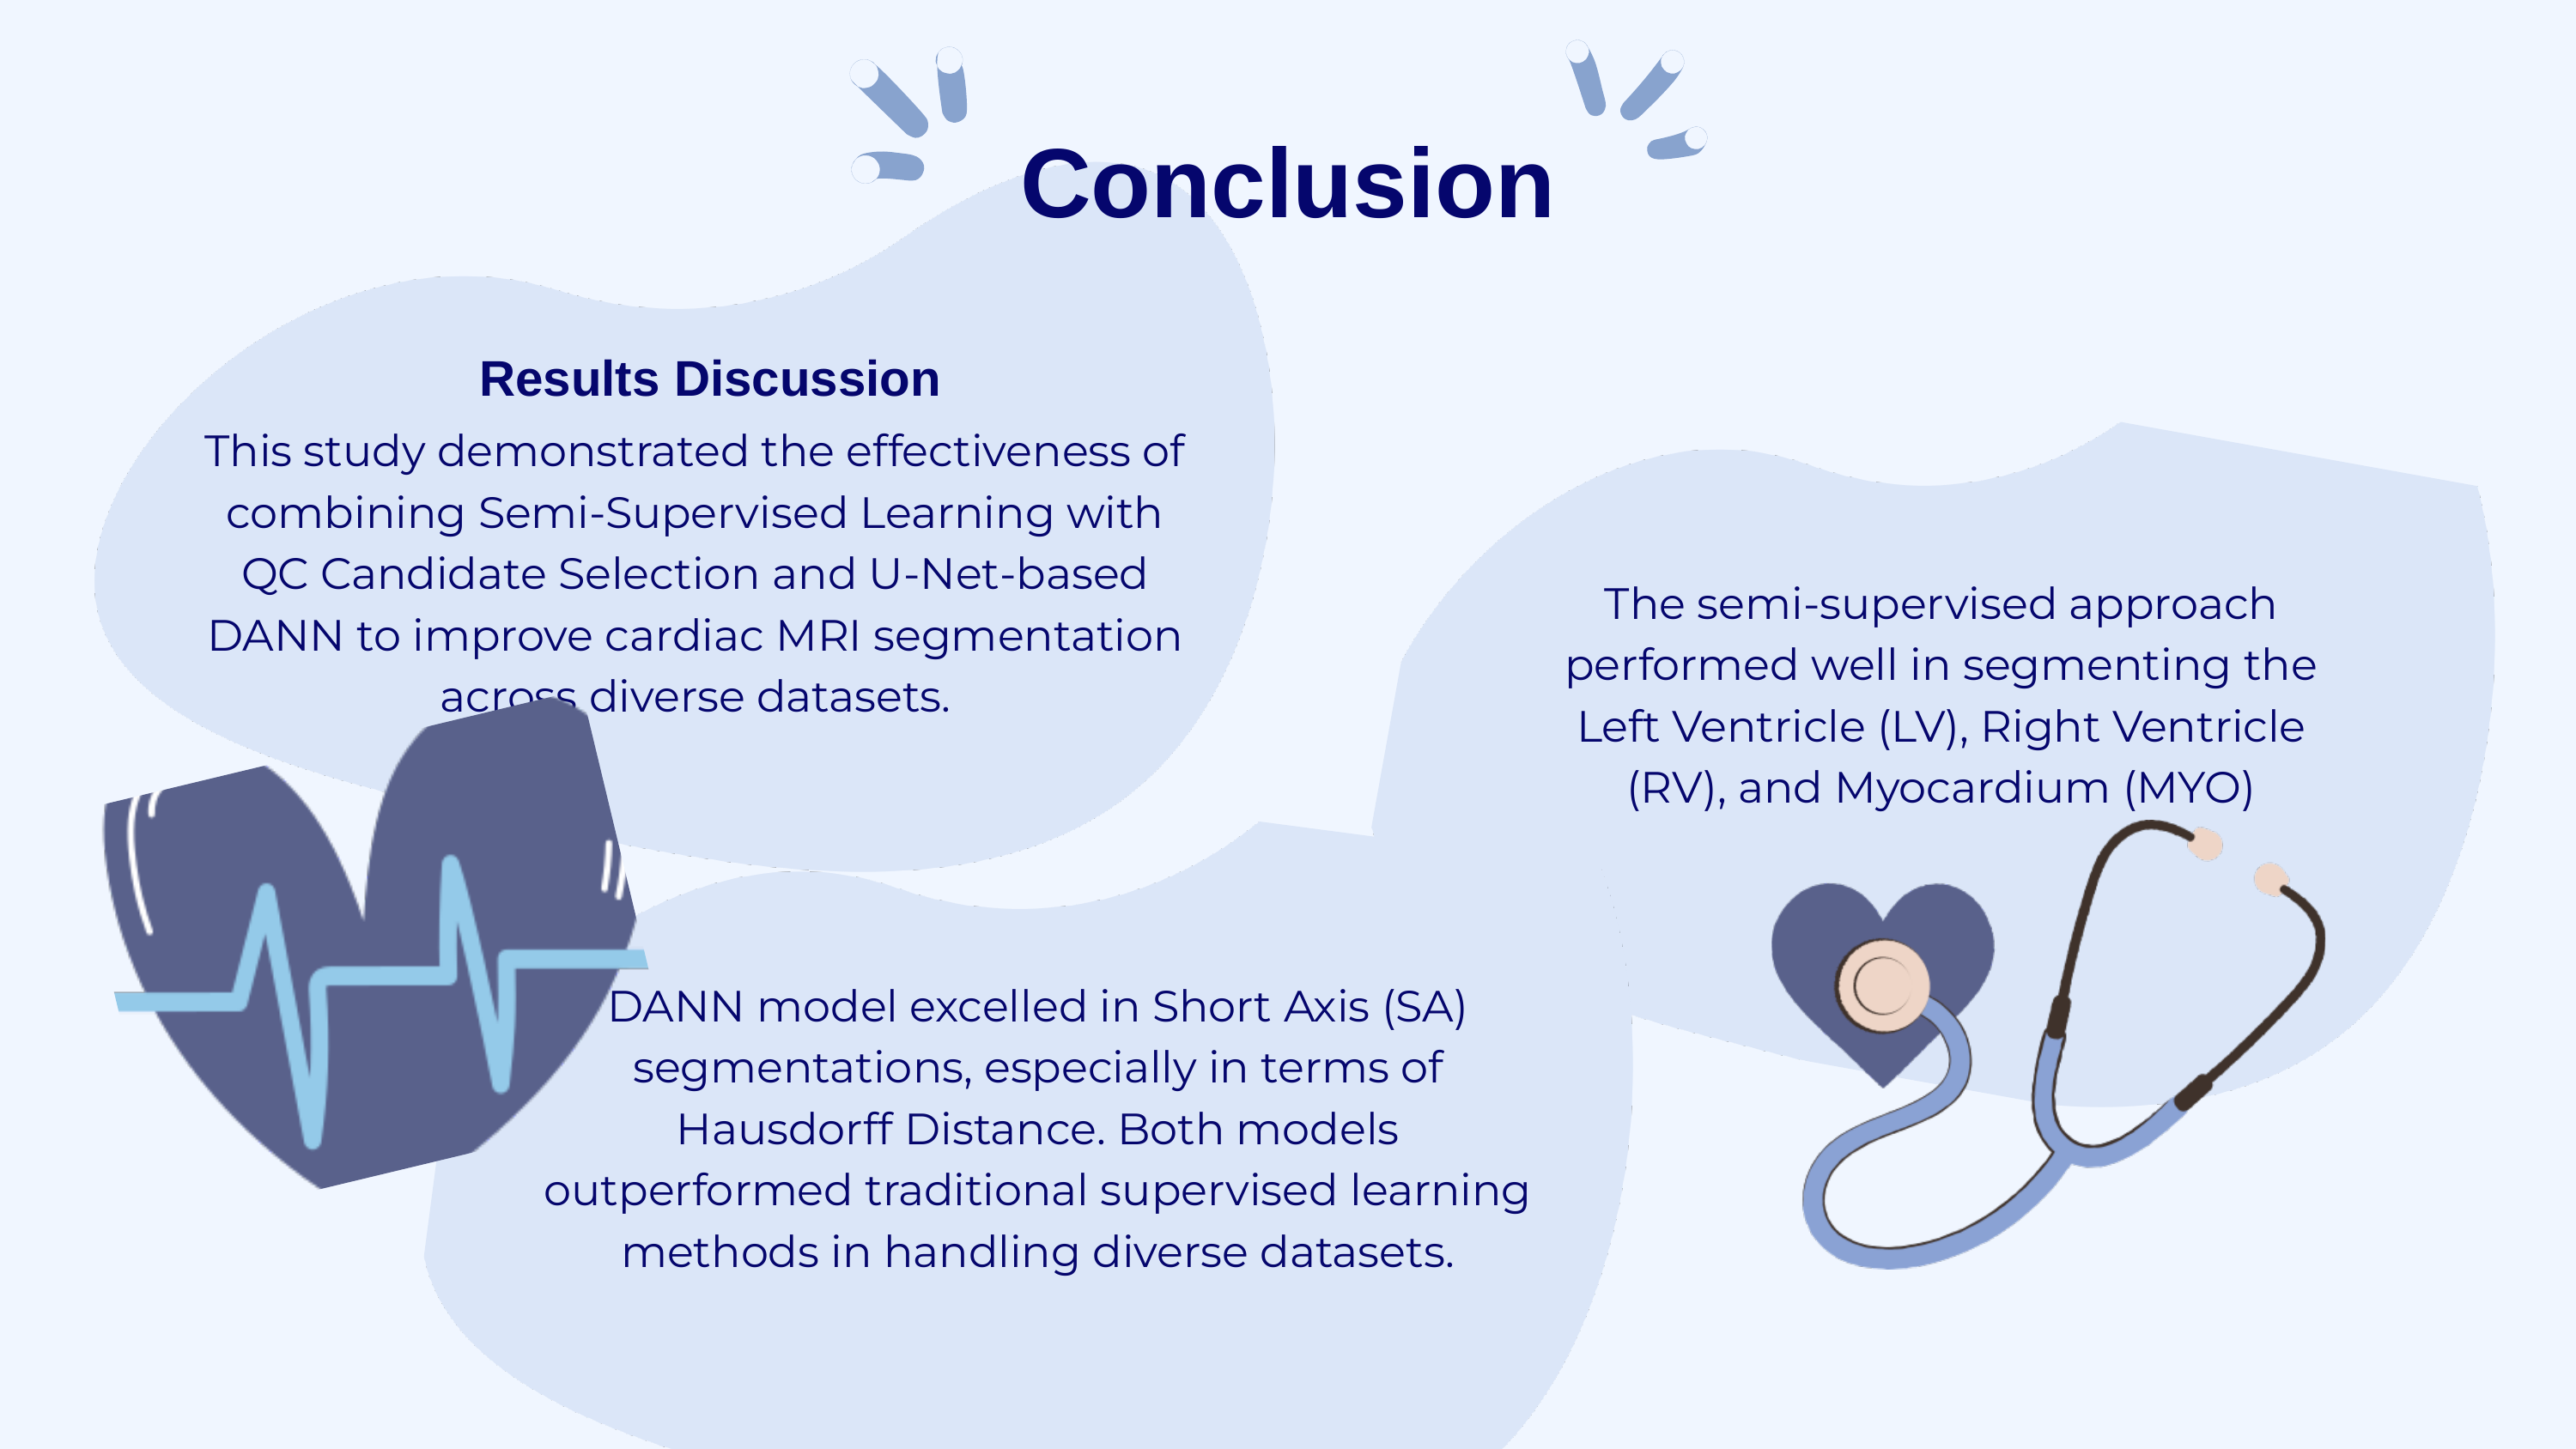

Conclusion

Results Discussion

This study demonstrated the effectiveness of combining Semi-Supervised Learning with QC Candidate Selection and U-Net-based DANN to improve cardiac MRI segmentation across diverse datasets.
The semi-supervised approach performed well in segmenting the Left Ventricle (LV), Right Ventricle (RV), and Myocardium (MYO)

DANN model excelled in Short Axis (SA) segmentations, especially in terms of Hausdorff Distance. Both models outperformed traditional supervised learning methods in handling diverse datasets.
Overview 03